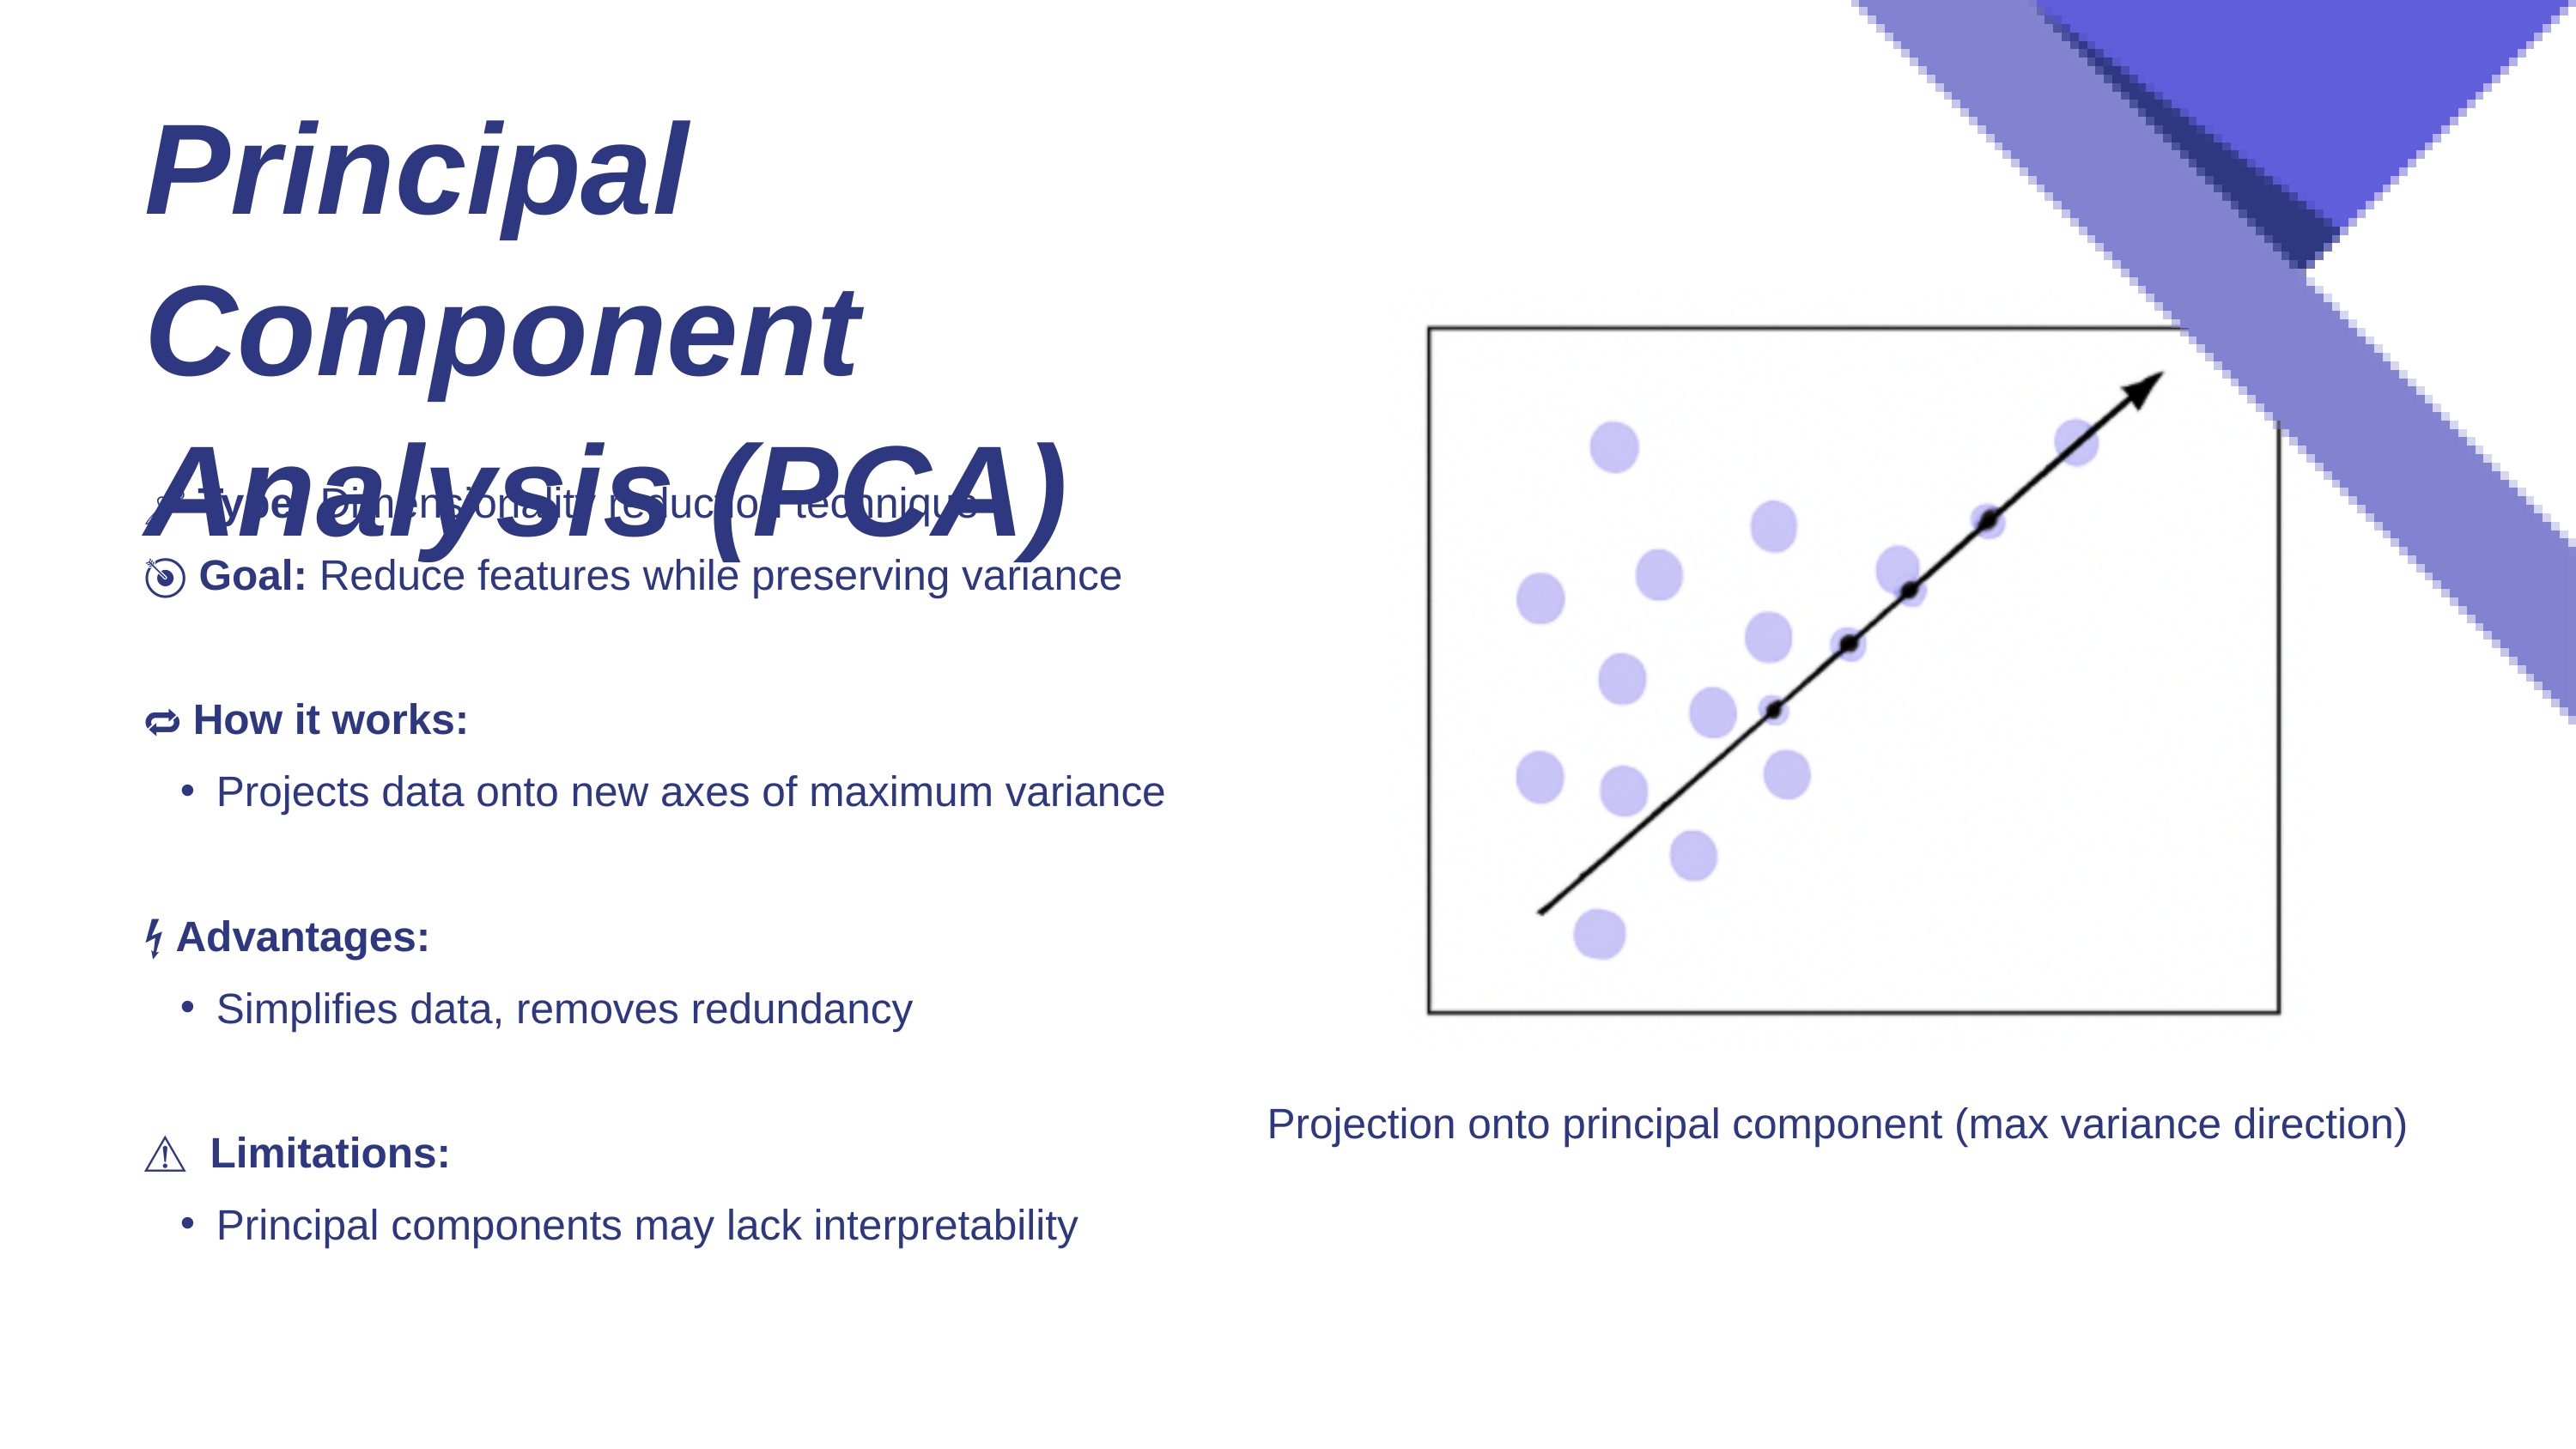

Principal Component Analysis (PCA)

📌 Type: Dimensionality reduction technique
🎯 Goal: Reduce features while preserving variance

🔁 How it works:
Projects data onto new axes of maximum variance

⚡ Advantages:
Simplifies data, removes redundancy

⚠️  Limitations:
Principal components may lack interpretability

Projection onto principal component (max variance direction)